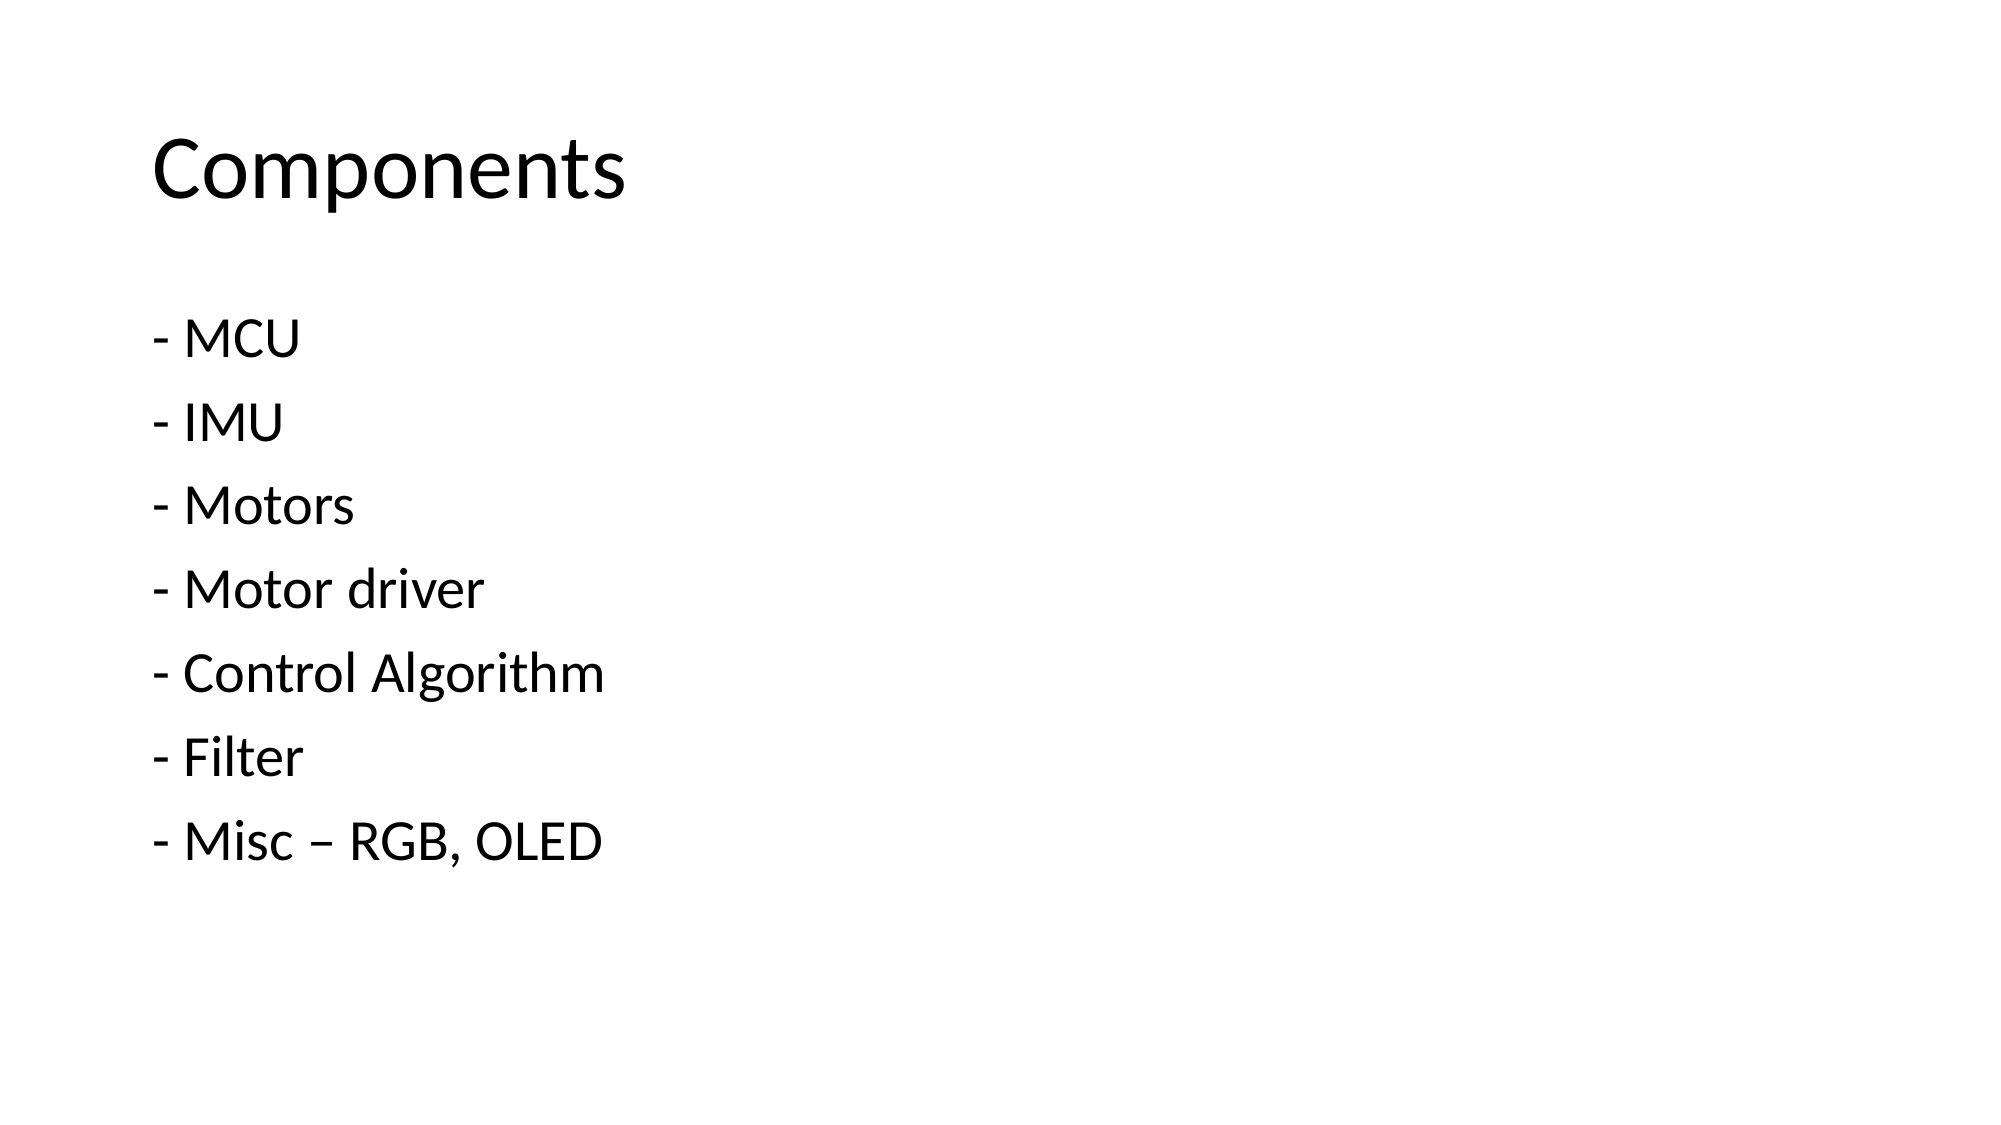

# Components
- MCU
- IMU
- Motors
- Motor driver
- Control Algorithm
- Filter
- Misc – RGB, OLED